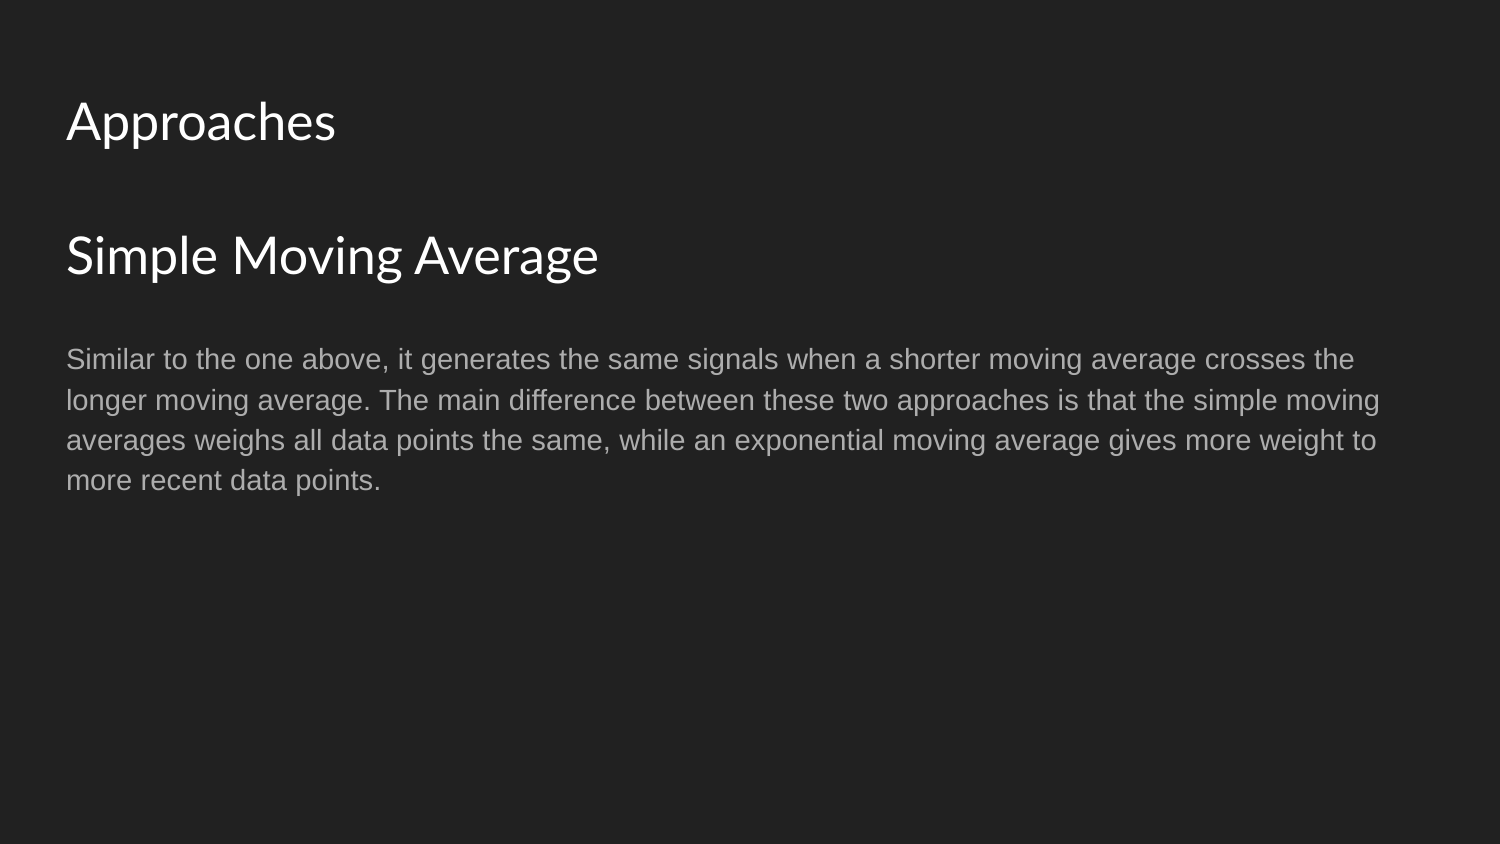

# Approaches
Simple Moving Average
Similar to the one above, it generates the same signals when a shorter moving average crosses the longer moving average. The main difference between these two approaches is that the simple moving averages weighs all data points the same, while an exponential moving average gives more weight to more recent data points.